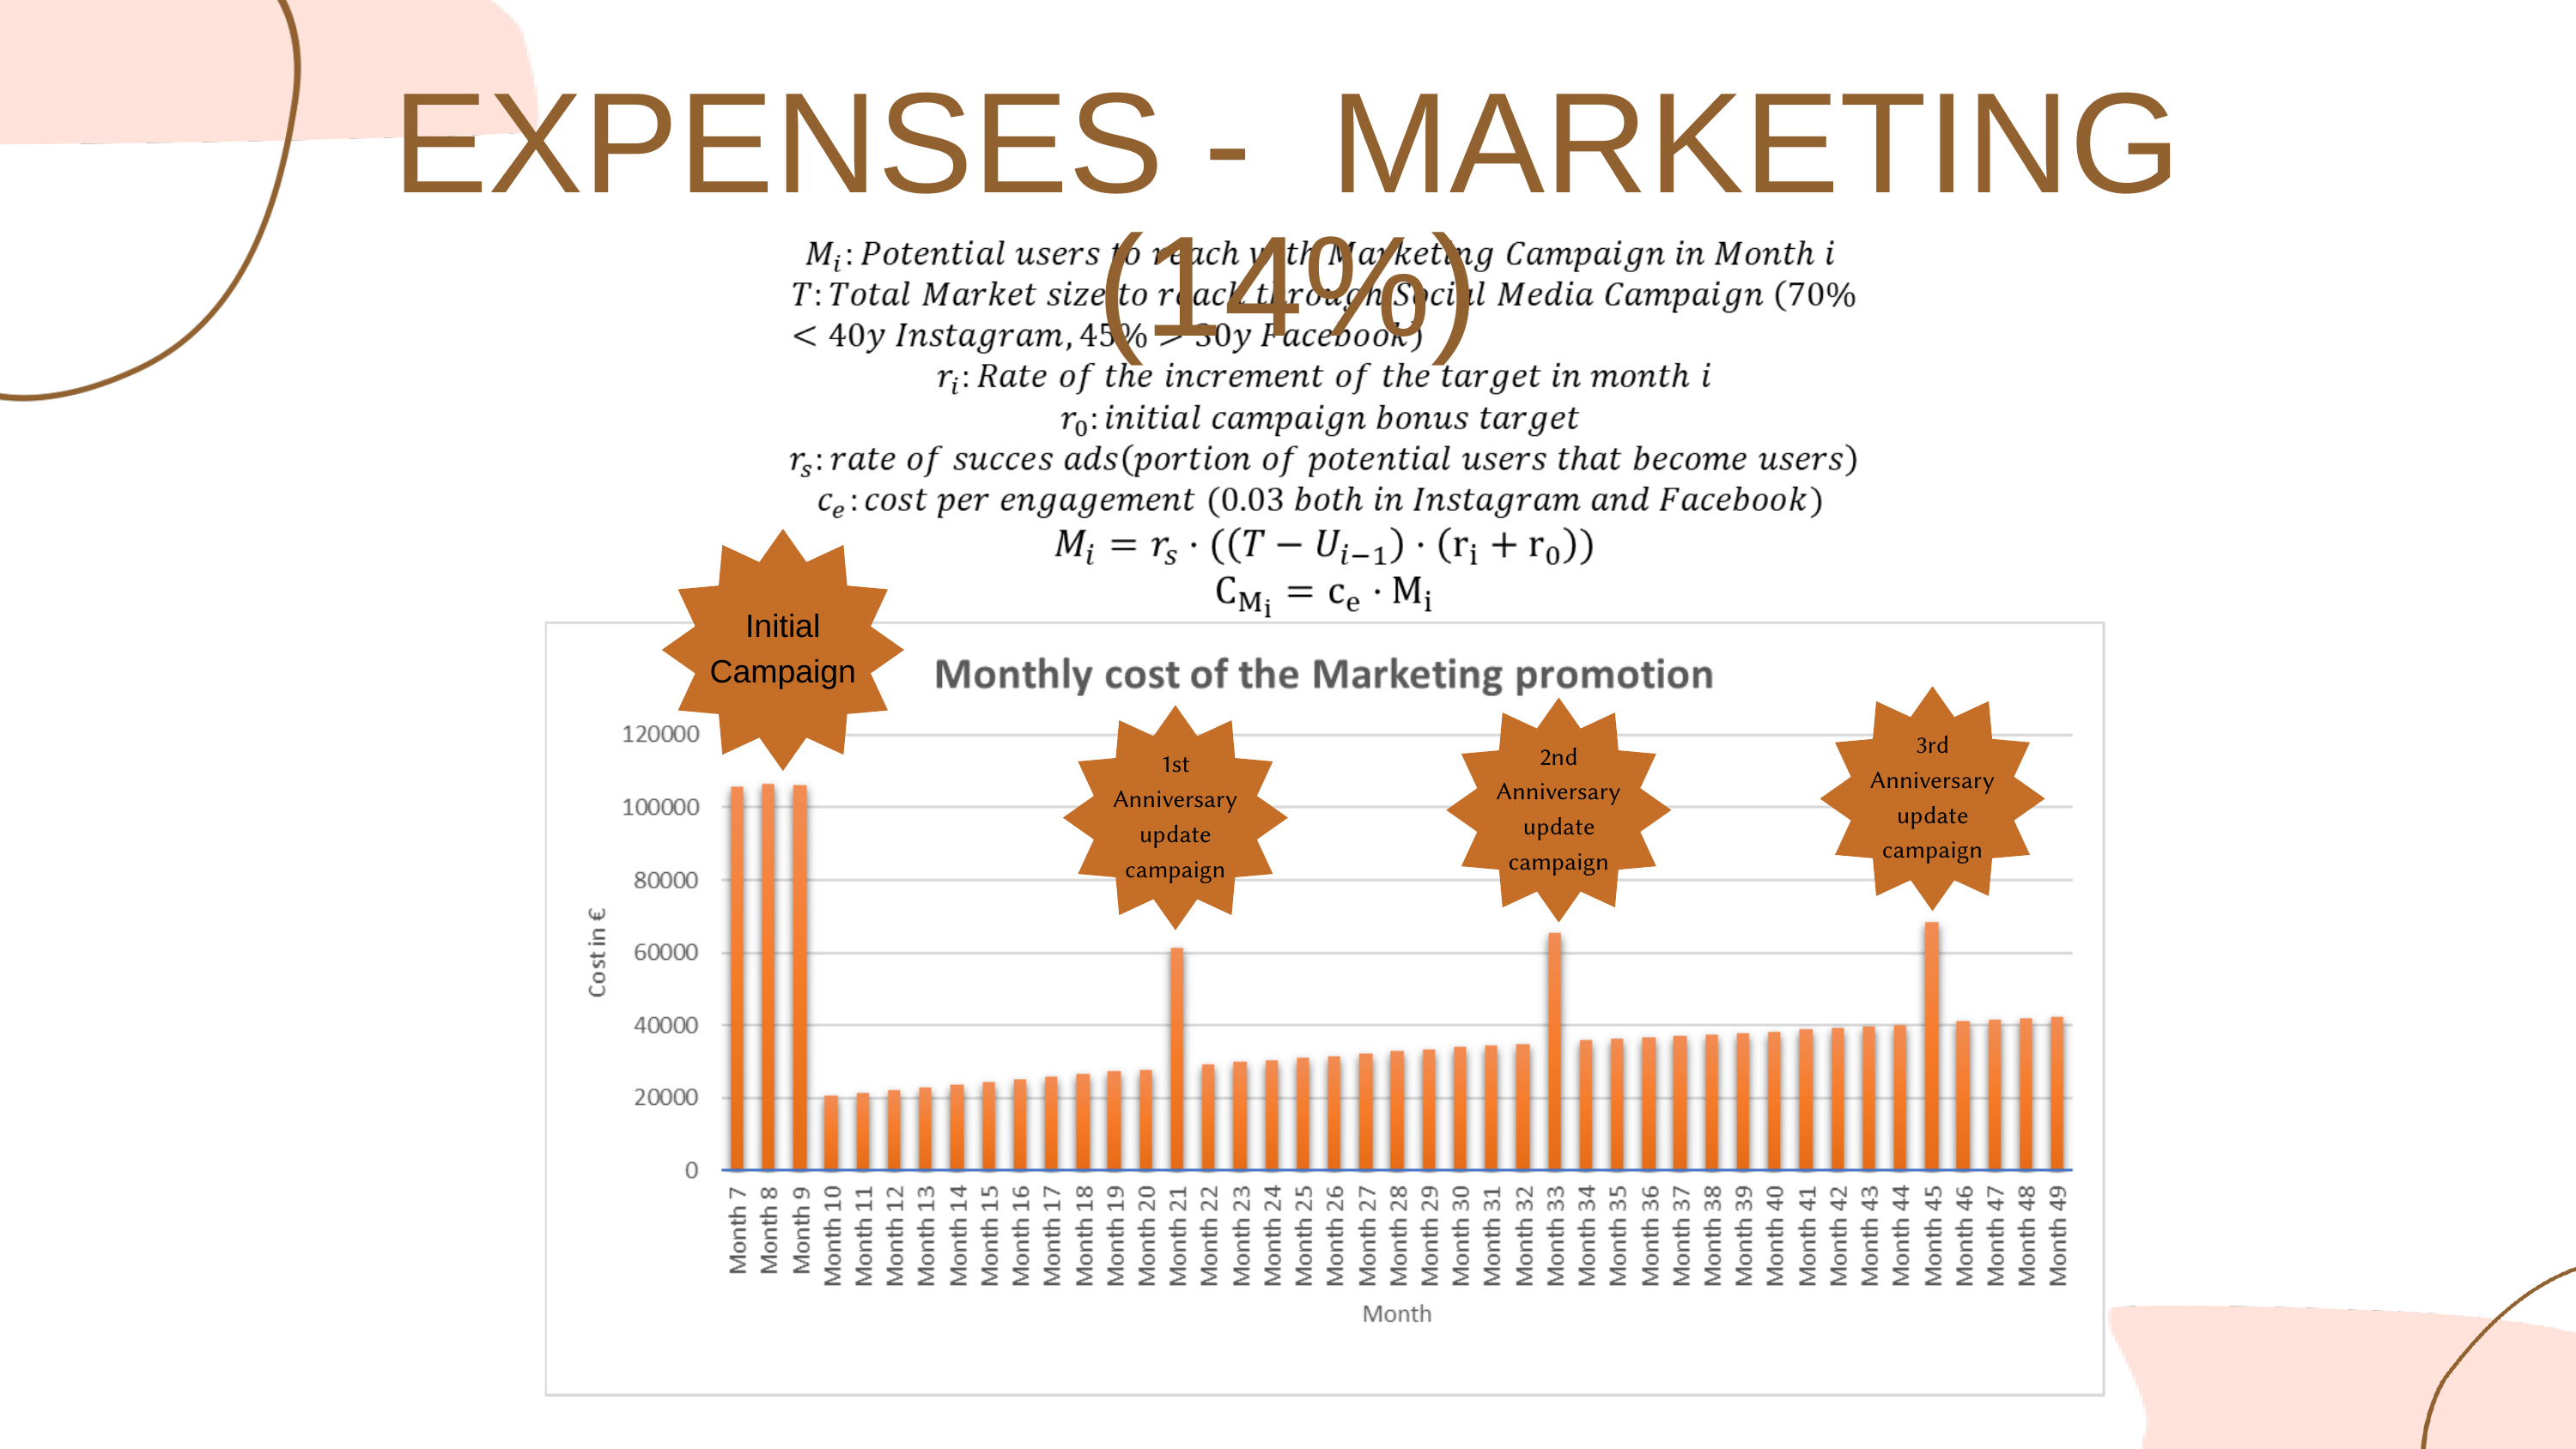

EXPENSES -  MARKETING (14%)

Initial Campaign

3rd Anniversary update campaign

2nd Anniversary update campaign

1st Anniversary update campaign